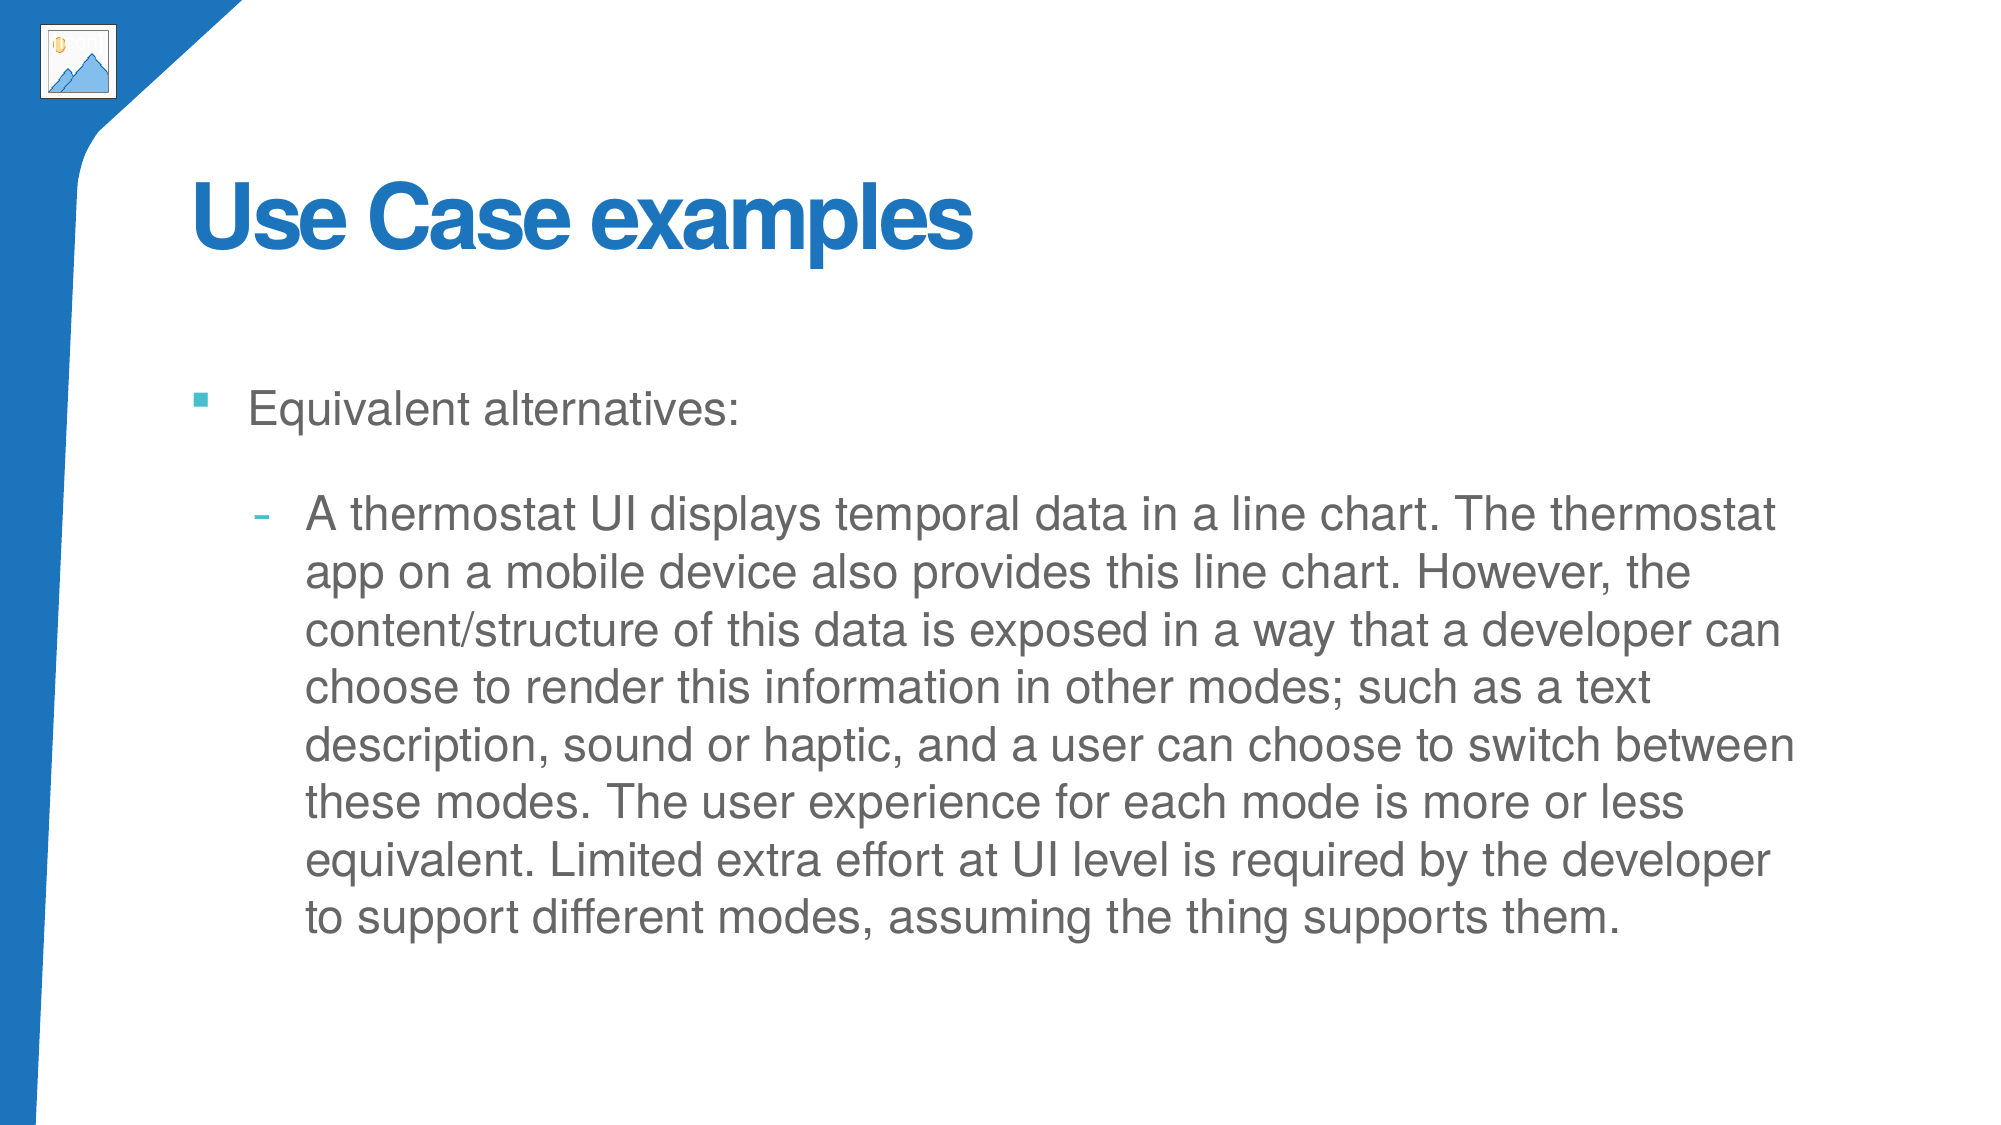

# Use Case examples
Equivalent alternatives:
A thermostat UI displays temporal data in a line chart. The thermostat app on a mobile device also provides this line chart. However, the content/structure of this data is exposed in a way that a developer can choose to render this information in other modes; such as a text description, sound or haptic, and a user can choose to switch between these modes. The user experience for each mode is more or less equivalent. Limited extra effort at UI level is required by the developer to support different modes, assuming the thing supports them.